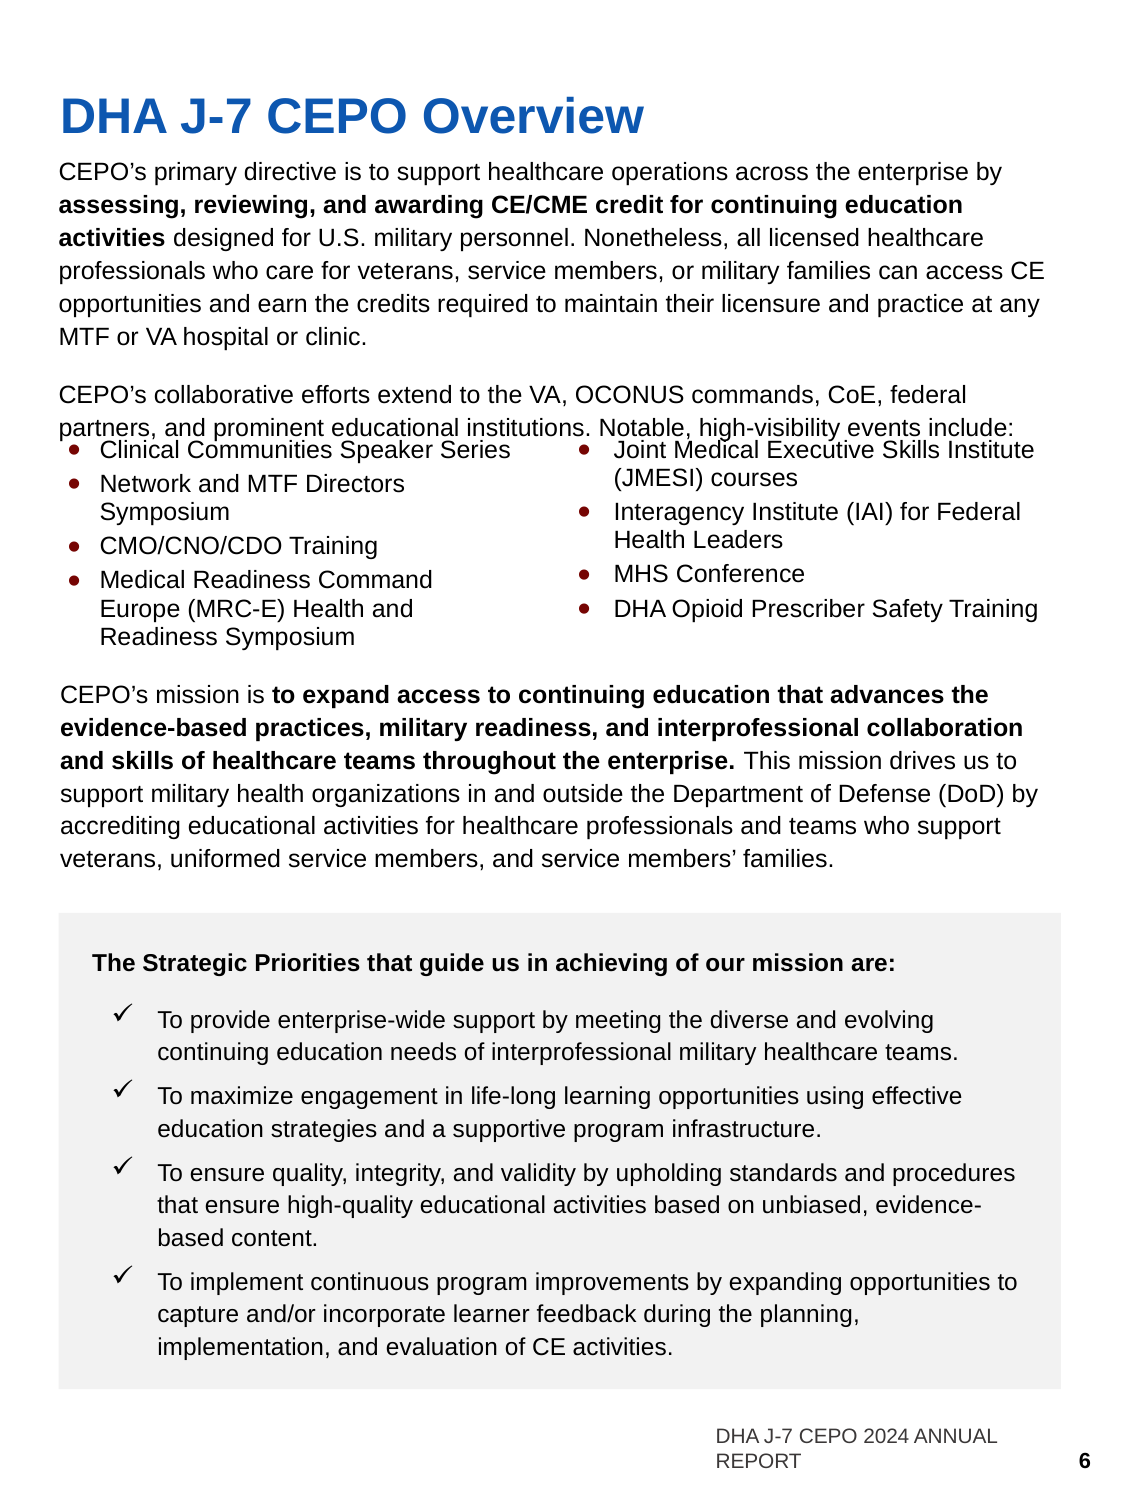

DHA J-7 CEPO Overview
CEPO’s primary directive is to support healthcare operations across the enterprise by assessing, reviewing, and awarding CE/CME credit for continuing education activities designed for U.S. military personnel. Nonetheless, all licensed healthcare professionals who care for veterans, service members, or military families can access CE opportunities and earn the credits required to maintain their licensure and practice at any MTF or VA hospital or clinic.
CEPO’s collaborative efforts extend to the VA, OCONUS commands, CoE, federal partners, and prominent educational institutions. Notable, high-visibility events include:
| Clinical Communities Speaker Series Network and MTF Directors Symposium CMO/CNO/CDO Training Medical Readiness Command Europe (MRC-E) Health and Readiness Symposium | Joint Medical Executive Skills Institute (JMESI) courses Interagency Institute (IAI) for Federal Health Leaders MHS Conference DHA Opioid Prescriber Safety Training |
| --- | --- |
CEPO’s mission is to expand access to continuing education that advances the evidence-based practices, military readiness, and interprofessional collaboration and skills of healthcare teams throughout the enterprise. This mission drives us to support military health organizations in and outside the Department of Defense (DoD) by accrediting educational activities for healthcare professionals and teams who support veterans, uniformed service members, and service members’ families.

The Strategic Priorities that guide us in achieving of our mission are:
To provide enterprise-wide support by meeting the diverse and evolving continuing education needs of interprofessional military healthcare teams.
To maximize engagement in life-long learning opportunities using effective education strategies and a supportive program infrastructure.
To ensure quality, integrity, and validity by upholding standards and procedures that ensure high-quality educational activities based on unbiased, evidence-based content.
To implement continuous program improvements by expanding opportunities to capture and/or incorporate learner feedback during the planning, implementation, and evaluation of CE activities.